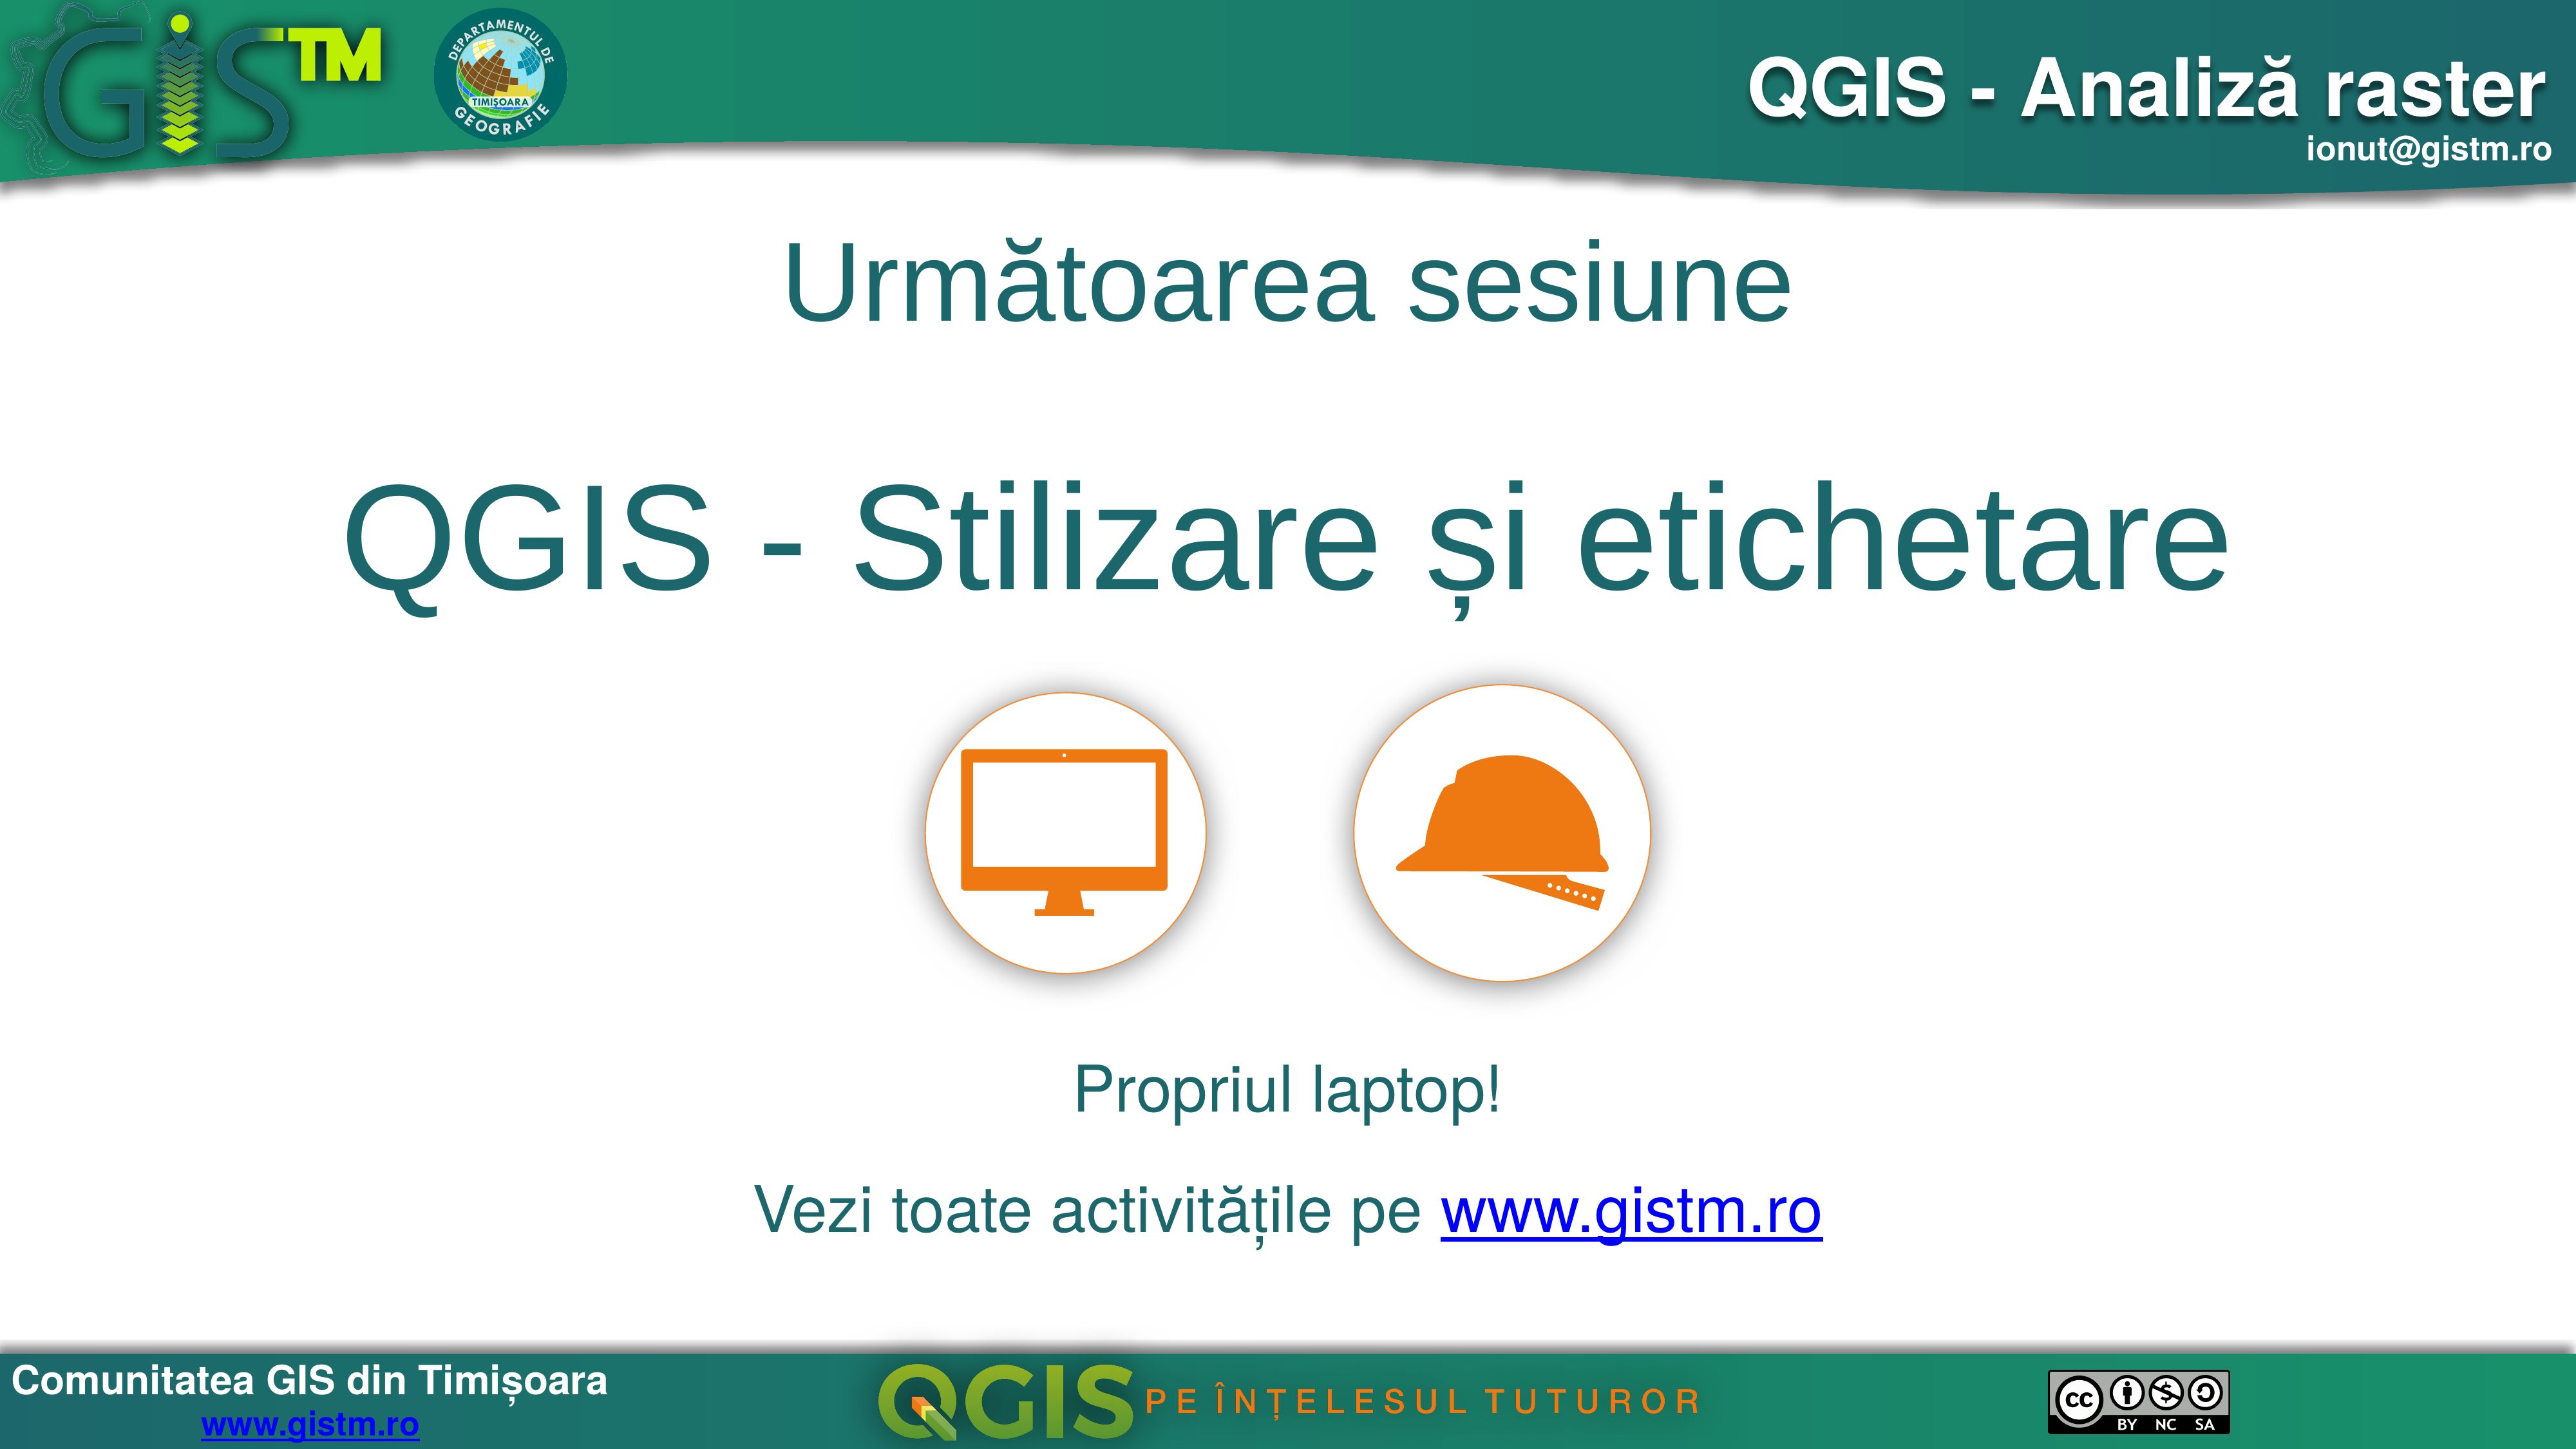

Următoarea sesiune
QGIS - Stilizare și etichetare

Propriul laptop!
Vezi toate activitățile pe www.gistm.ro
23